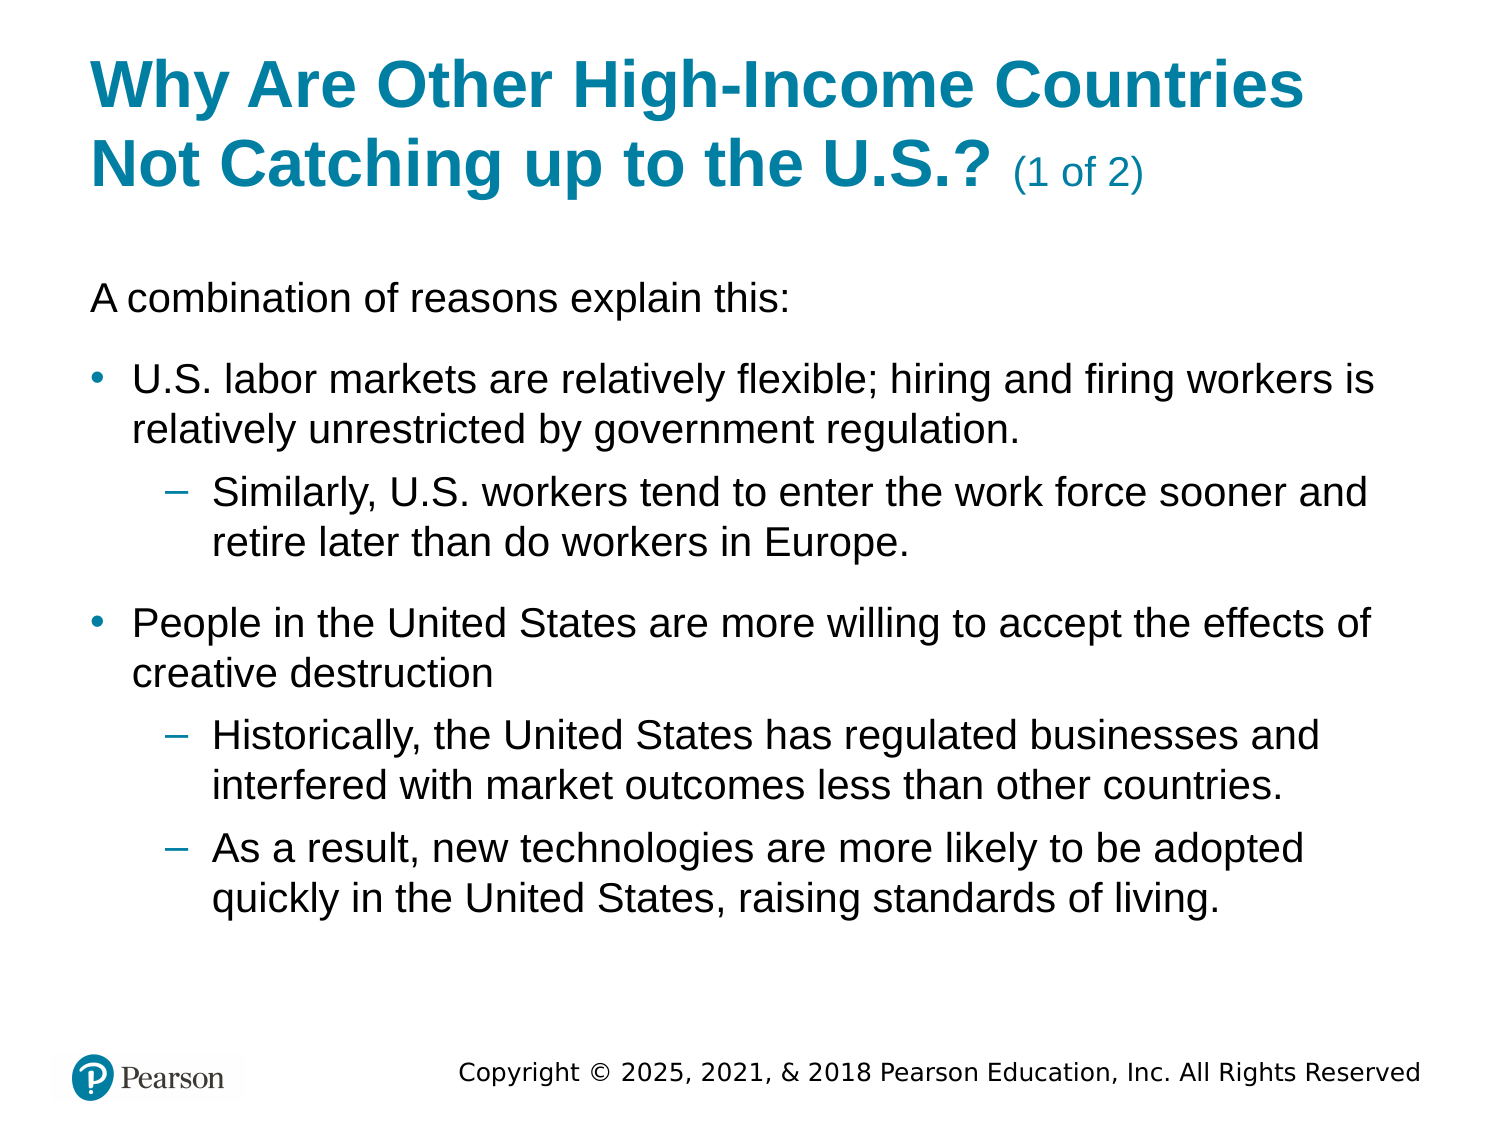

# Why Are Other High-Income Countries Not Catching up to the U.S.? (1 of 2)
A combination of reasons explain this:
U.S. labor markets are relatively flexible; hiring and firing workers is relatively unrestricted by government regulation.
Similarly, U.S. workers tend to enter the work force sooner and retire later than do workers in Europe.
People in the United States are more willing to accept the effects of creative destruction
Historically, the United States has regulated businesses and interfered with market outcomes less than other countries.
As a result, new technologies are more likely to be adopted quickly in the United States, raising standards of living.